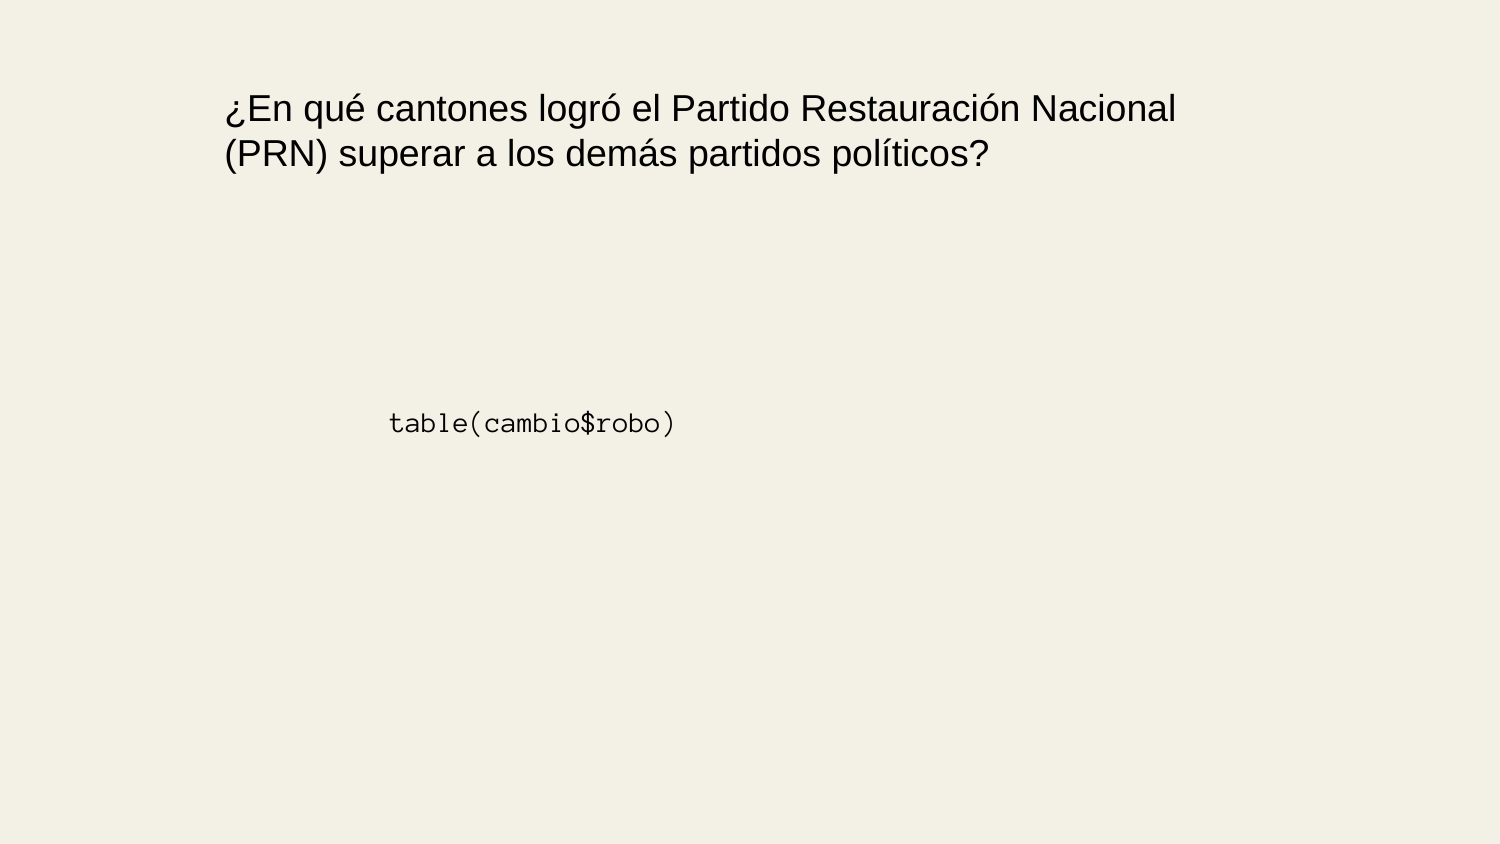

¿En qué cantones logró el Partido Restauración Nacional (PRN) superar a los demás partidos políticos?
table(cambio$robo)